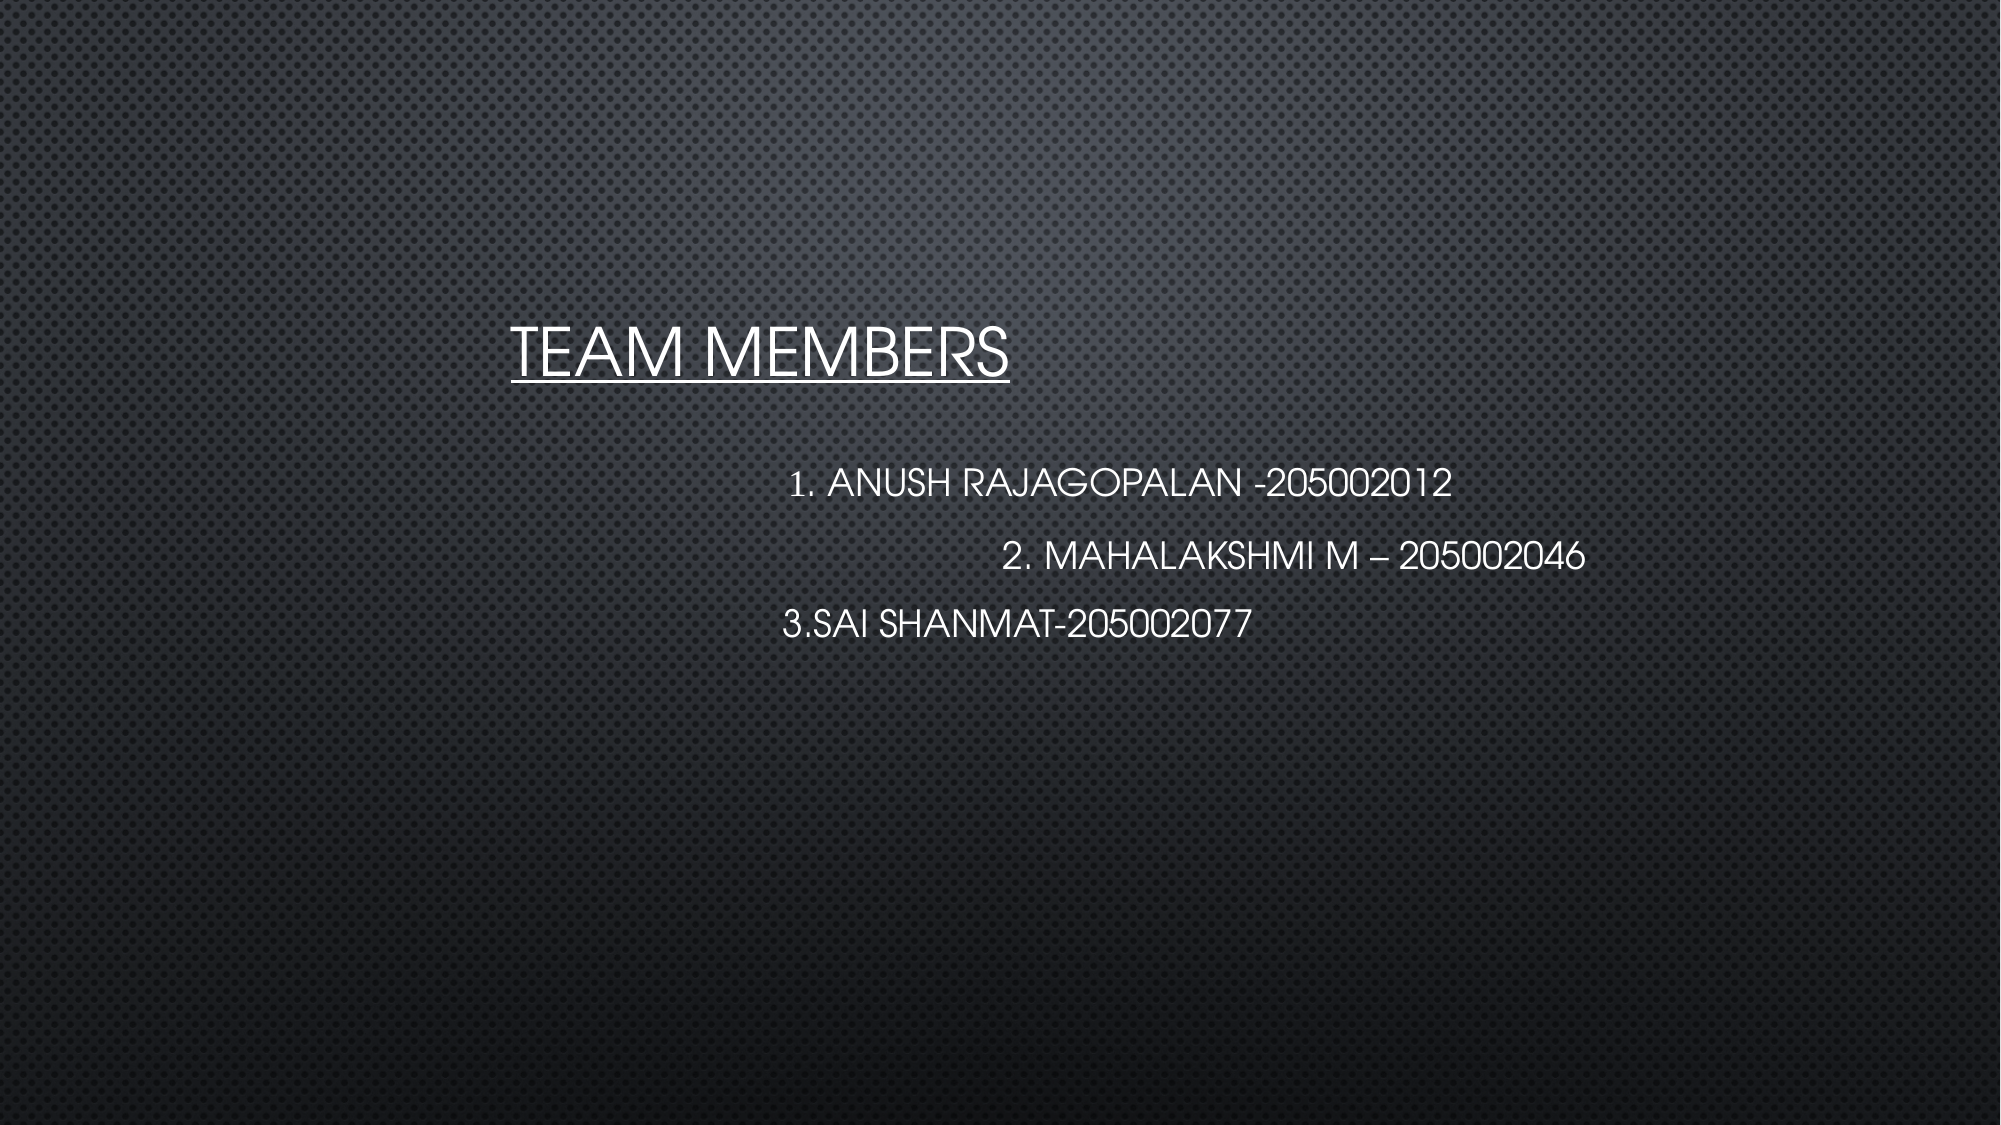

# TeaM MEMBERS 1. ANUSH RAJAGOPALAN -205002012 2. MAHALAKSHMI M – 205002046 3.Sai Shanmat-205002077